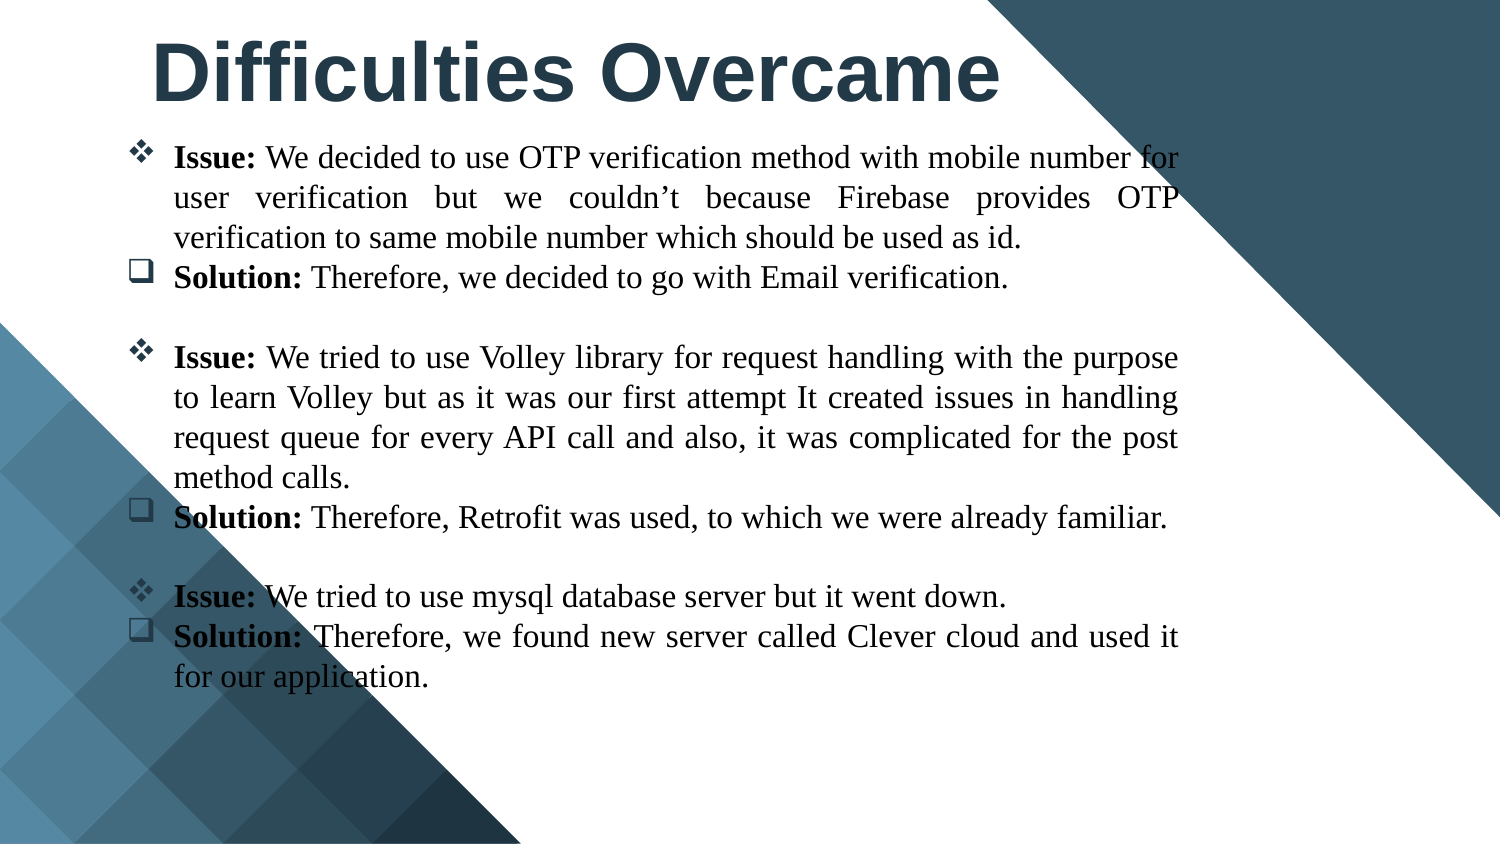

# Difficulties Overcame
Issue: We decided to use OTP verification method with mobile number for user verification but we couldn’t because Firebase provides OTP verification to same mobile number which should be used as id.
Solution: Therefore, we decided to go with Email verification.

Issue: We tried to use Volley library for request handling with the purpose to learn Volley but as it was our first attempt It created issues in handling request queue for every API call and also, it was complicated for the post method calls.
Solution: Therefore, Retrofit was used, to which we were already familiar.

Issue: We tried to use mysql database server but it went down.
Solution: Therefore, we found new server called Clever cloud and used it for our application.